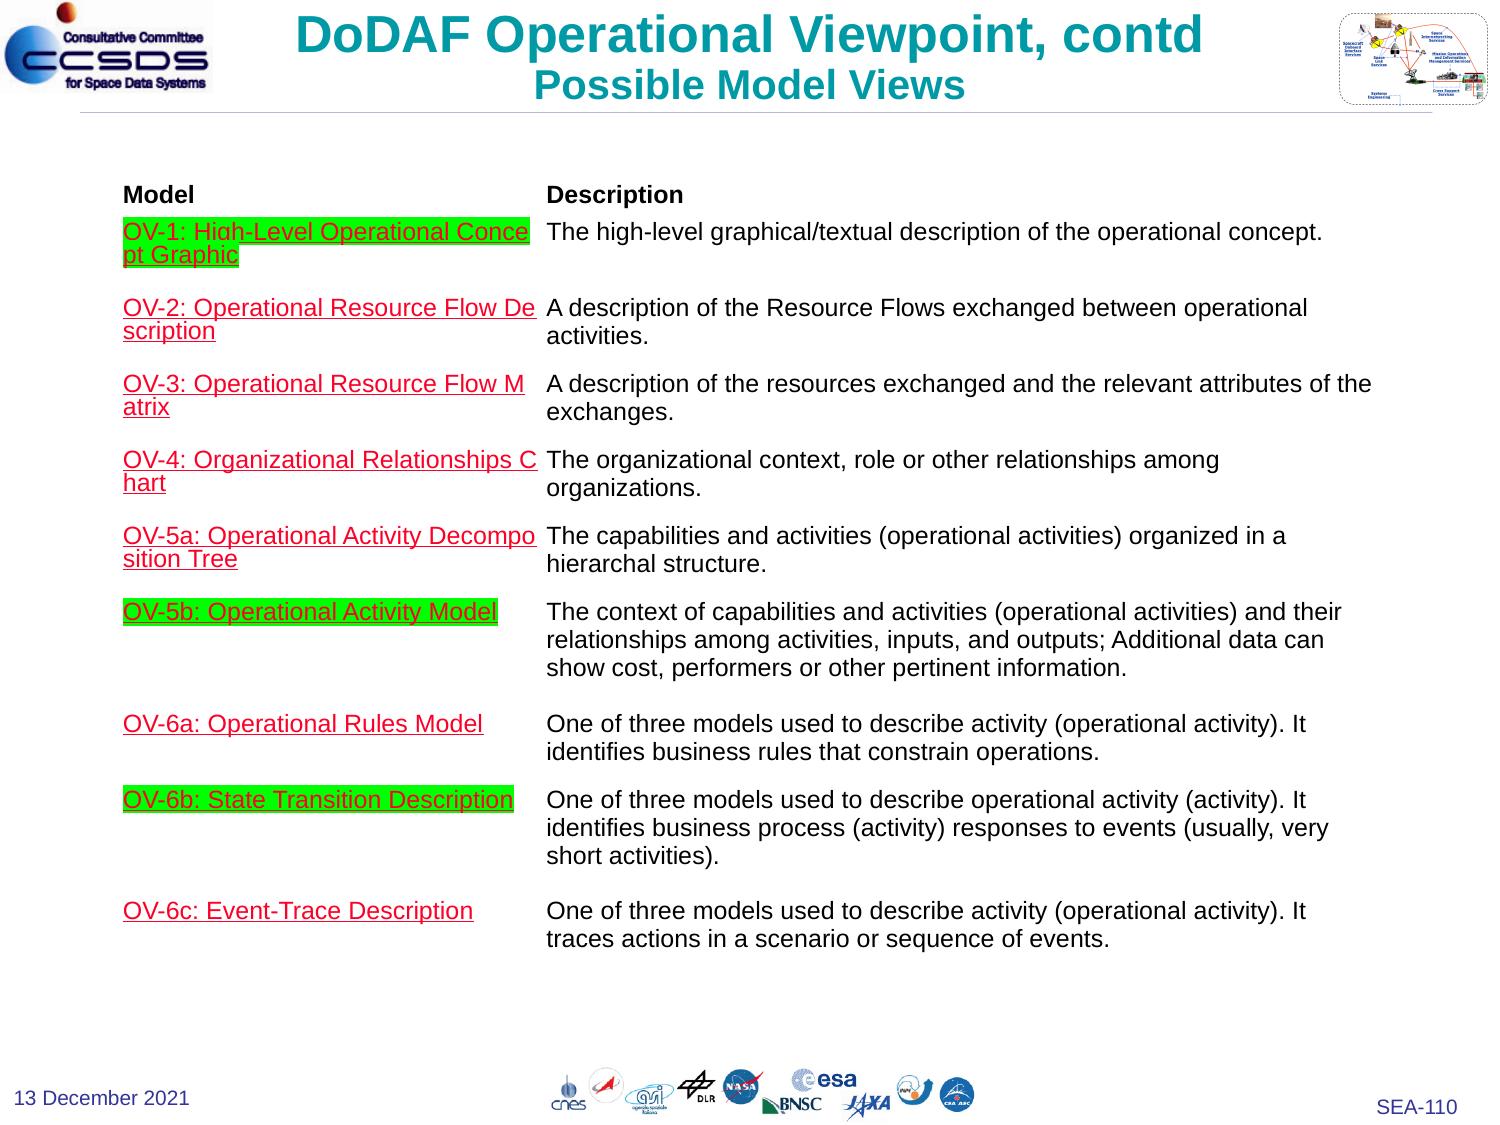

# DoDAF Operational Viewpoint, contd Possible Model Views
Operational Model Descriptions
| Model | Description |
| --- | --- |
| OV-1: High-Level Operational Concept Graphic | The high-level graphical/textual description of the operational concept. |
| OV-2: Operational Resource Flow Description | A description of the Resource Flows exchanged between operational activities. |
| OV-3: Operational Resource Flow Matrix | A description of the resources exchanged and the relevant attributes of the exchanges. |
| OV-4: Organizational Relationships Chart | The organizational context, role or other relationships among organizations. |
| OV-5a: Operational Activity Decomposition Tree | The capabilities and activities (operational activities) organized in a hierarchal structure. |
| OV-5b: Operational Activity Model | The context of capabilities and activities (operational activities) and their relationships among activities, inputs, and outputs; Additional data can show cost, performers or other pertinent information. |
| OV-6a: Operational Rules Model | One of three models used to describe activity (operational activity). It identifies business rules that constrain operations. |
| OV-6b: State Transition Description | One of three models used to describe operational activity (activity). It identifies business process (activity) responses to events (usually, very short activities). |
| OV-6c: Event-Trace Description | One of three models used to describe activity (operational activity). It traces actions in a scenario or sequence of events. |
13 December 2021